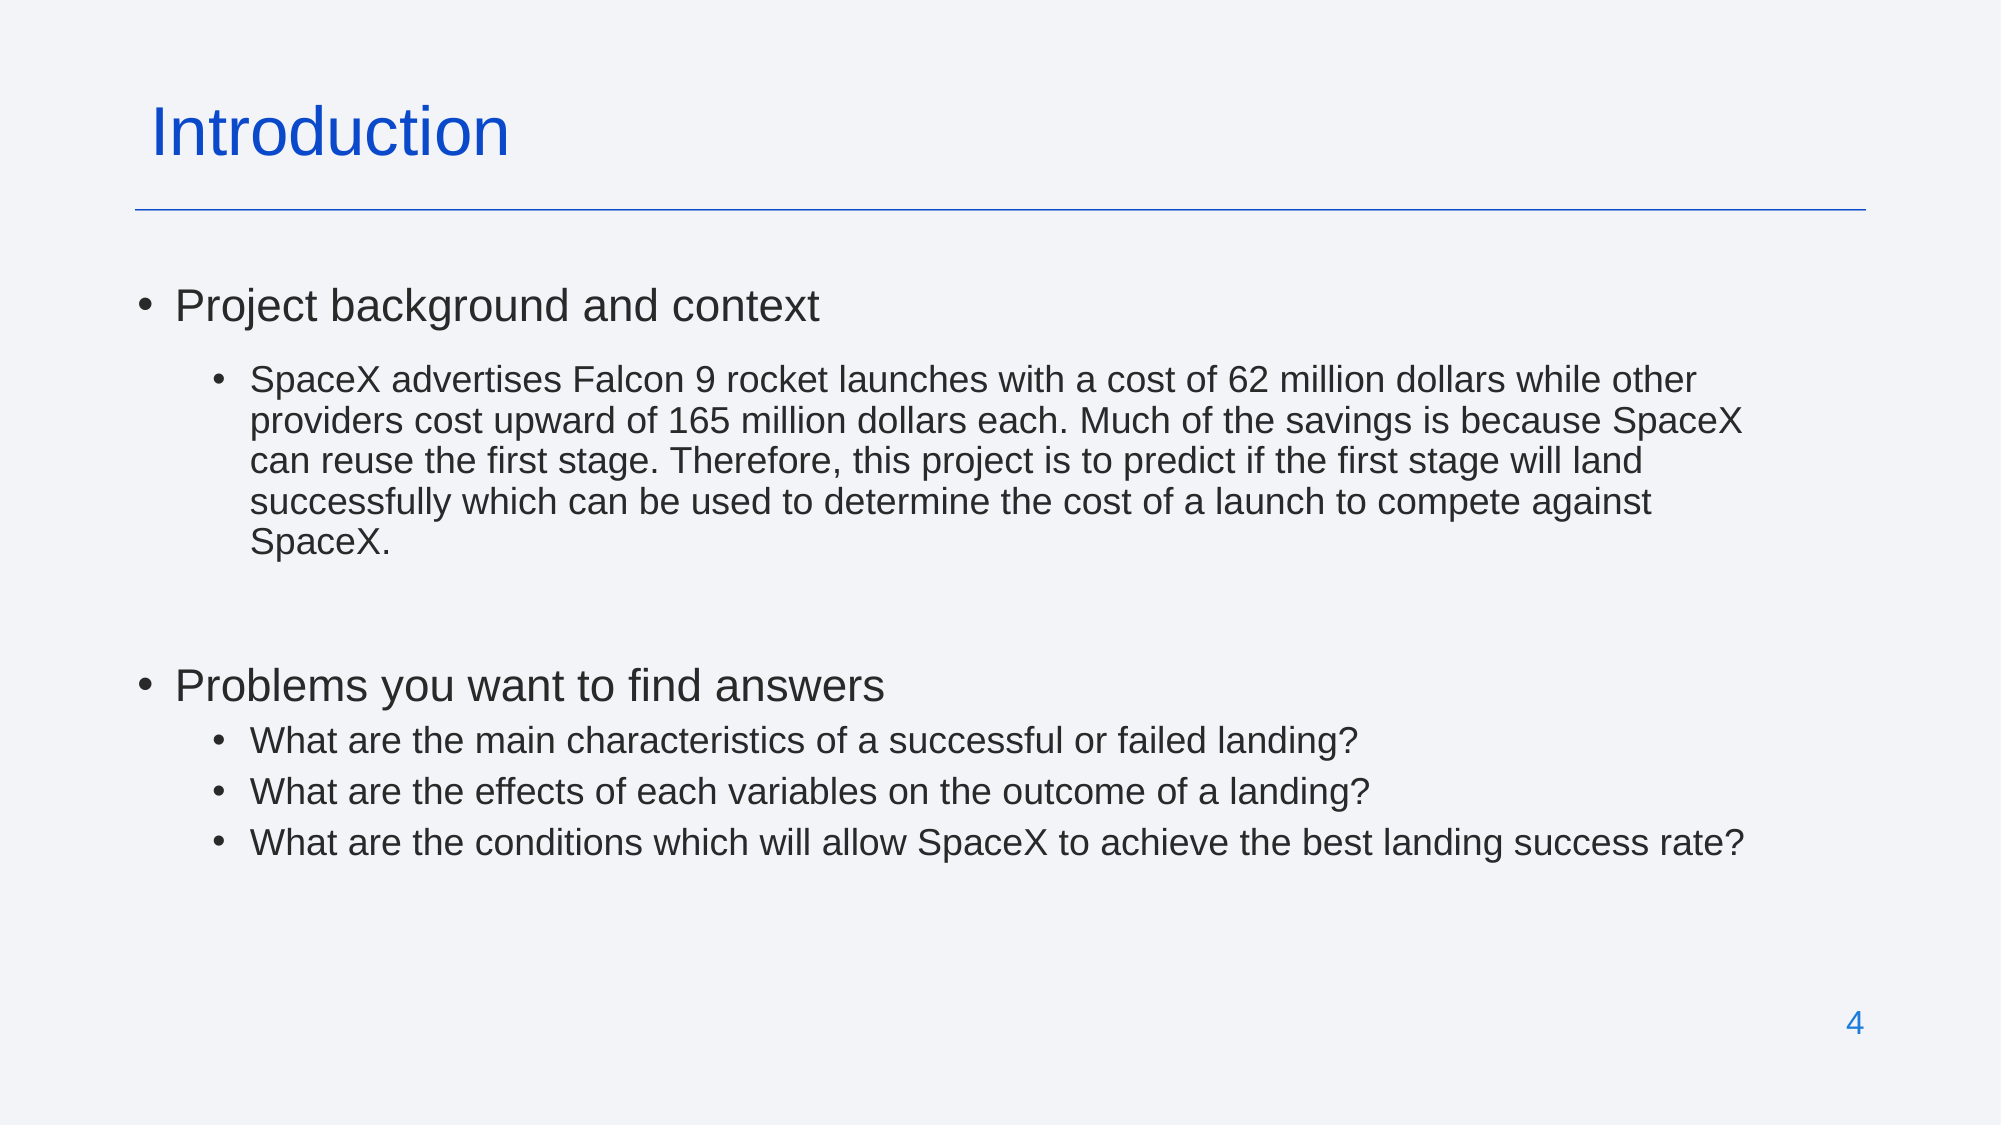

Introduction
Project background and context
SpaceX advertises Falcon 9 rocket launches with a cost of 62 million dollars while other providers cost upward of 165 million dollars each. Much of the savings is because SpaceX can reuse the first stage. Therefore, this project is to predict if the first stage will land successfully which can be used to determine the cost of a launch to compete against SpaceX.

Problems you want to find answers
What are the main characteristics of a successful or failed landing?
What are the effects of each variables on the outcome of a landing?
What are the conditions which will allow SpaceX to achieve the best landing success rate?

4